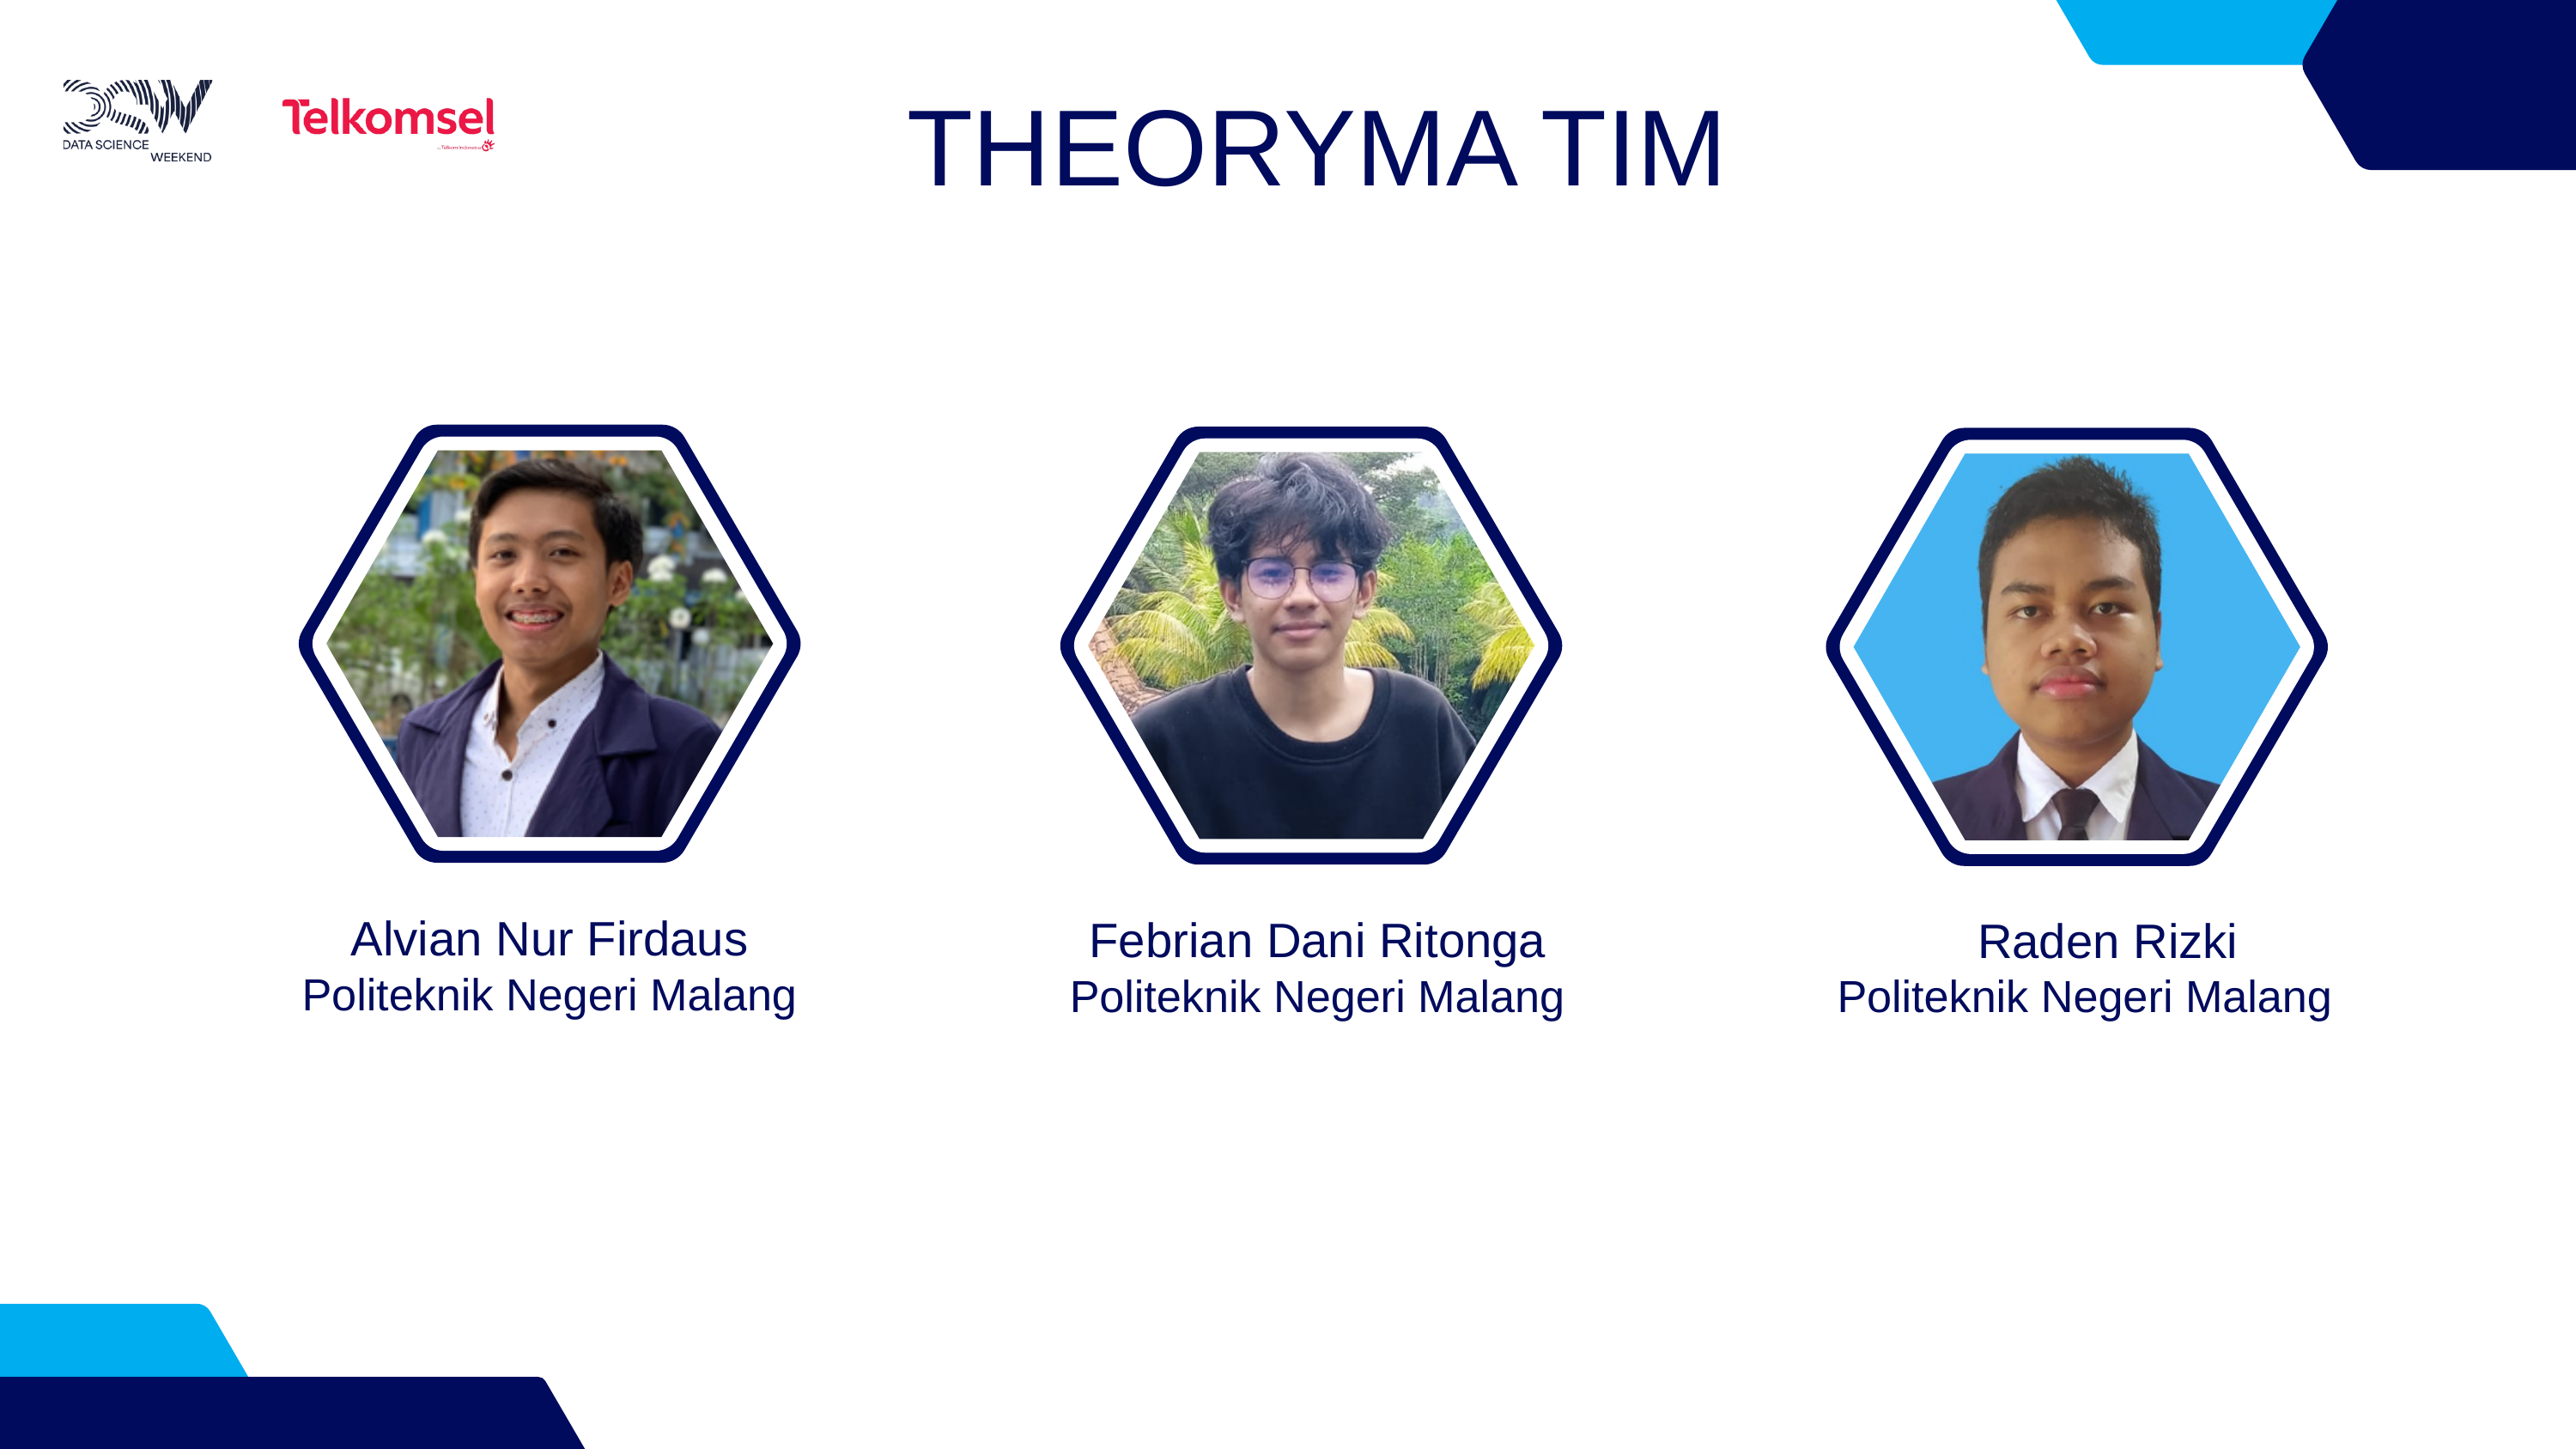

THEORYMA TIM

Alvian Nur Firdaus
Febrian Dani Ritonga
Raden Rizki
Politeknik Negeri Malang
Politeknik Negeri Malang
Politeknik Negeri Malang